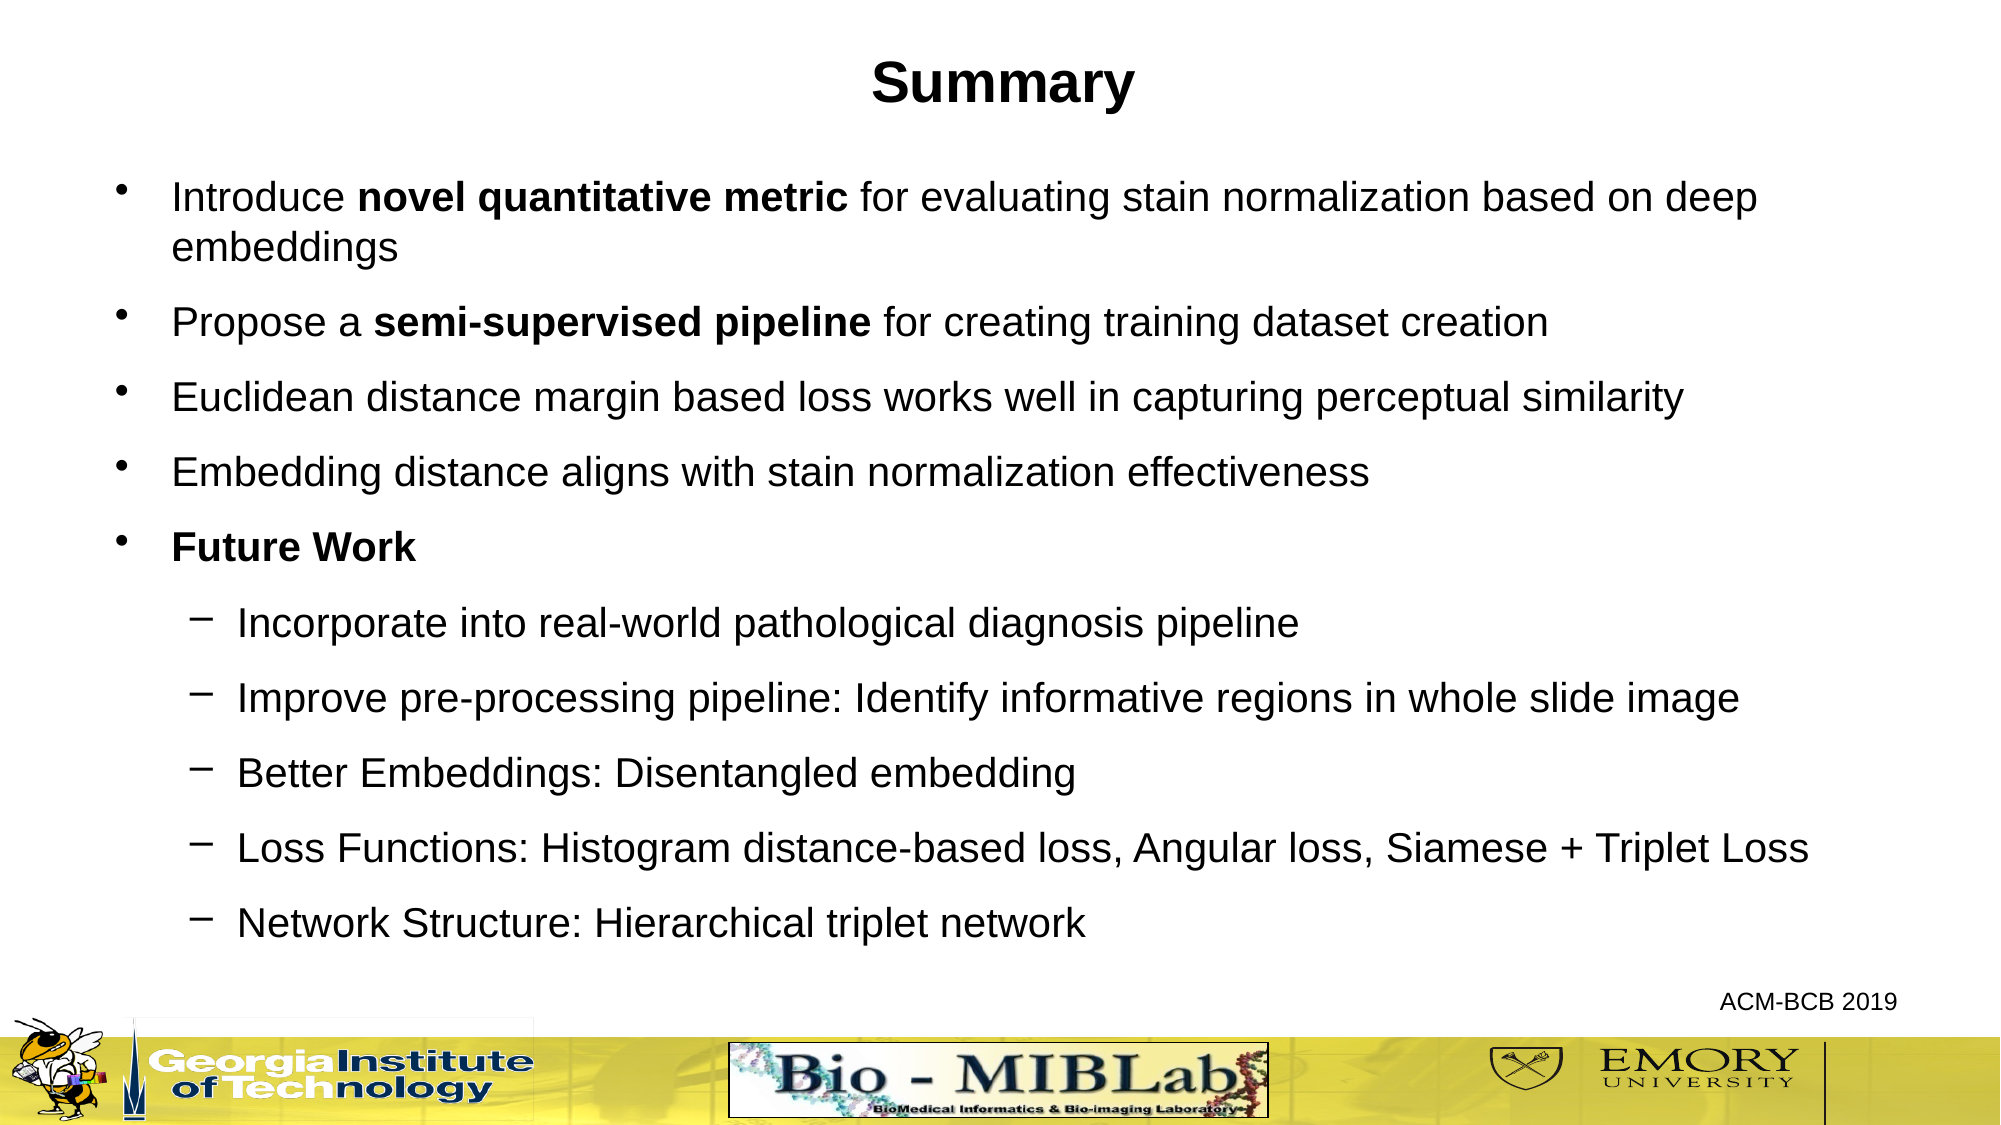

# Summary
Introduce novel quantitative metric for evaluating stain normalization based on deep embeddings
Propose a semi-supervised pipeline for creating training dataset creation
Euclidean distance margin based loss works well in capturing perceptual similarity
Embedding distance aligns with stain normalization effectiveness
Future Work
Incorporate into real-world pathological diagnosis pipeline
Improve pre-processing pipeline: Identify informative regions in whole slide image
Better Embeddings: Disentangled embedding
Loss Functions: Histogram distance-based loss, Angular loss, Siamese + Triplet Loss
Network Structure: Hierarchical triplet network